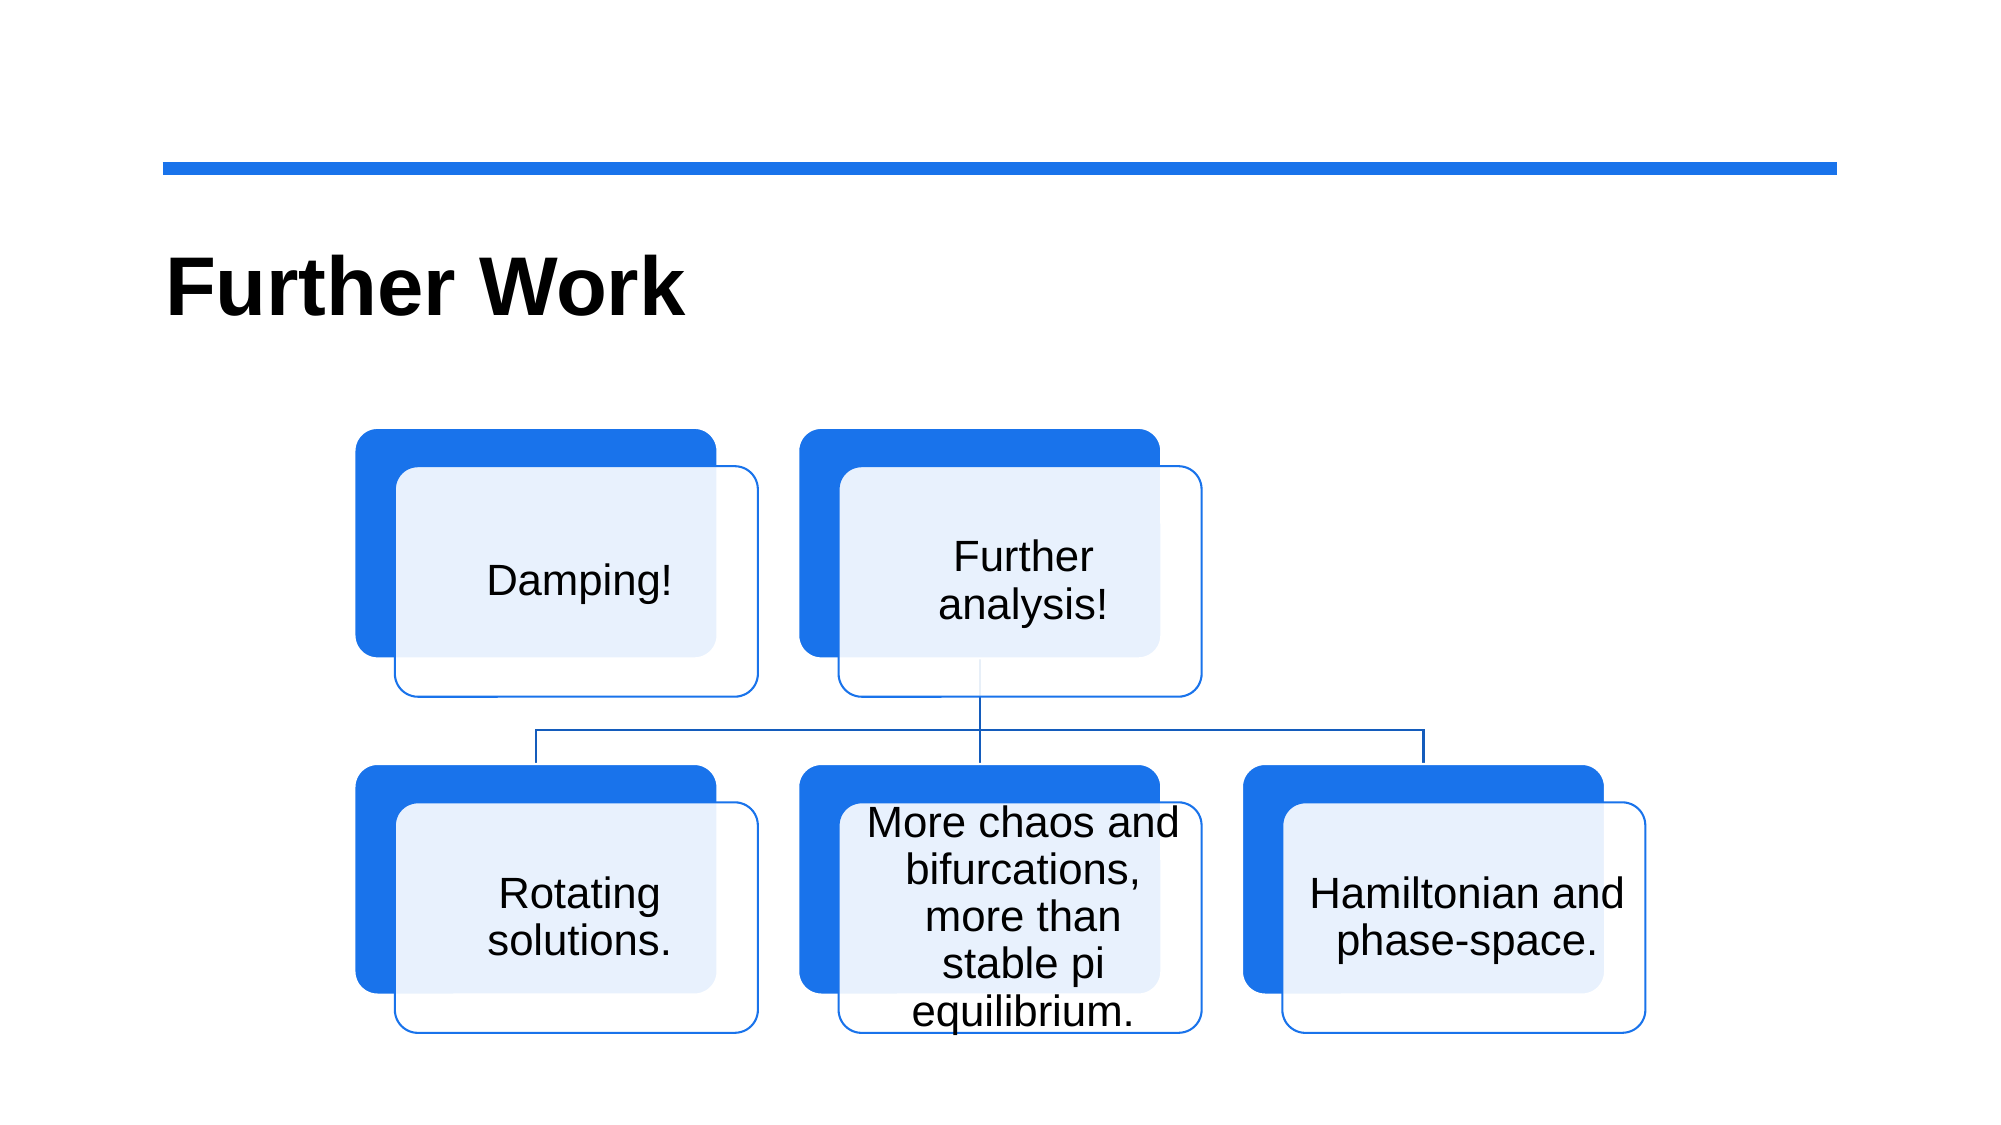

# Further Work
Damping!
Further analysis!
Rotating solutions.
More chaos and bifurcations, more than stable pi equilibrium.
Hamiltonian and phase-space.